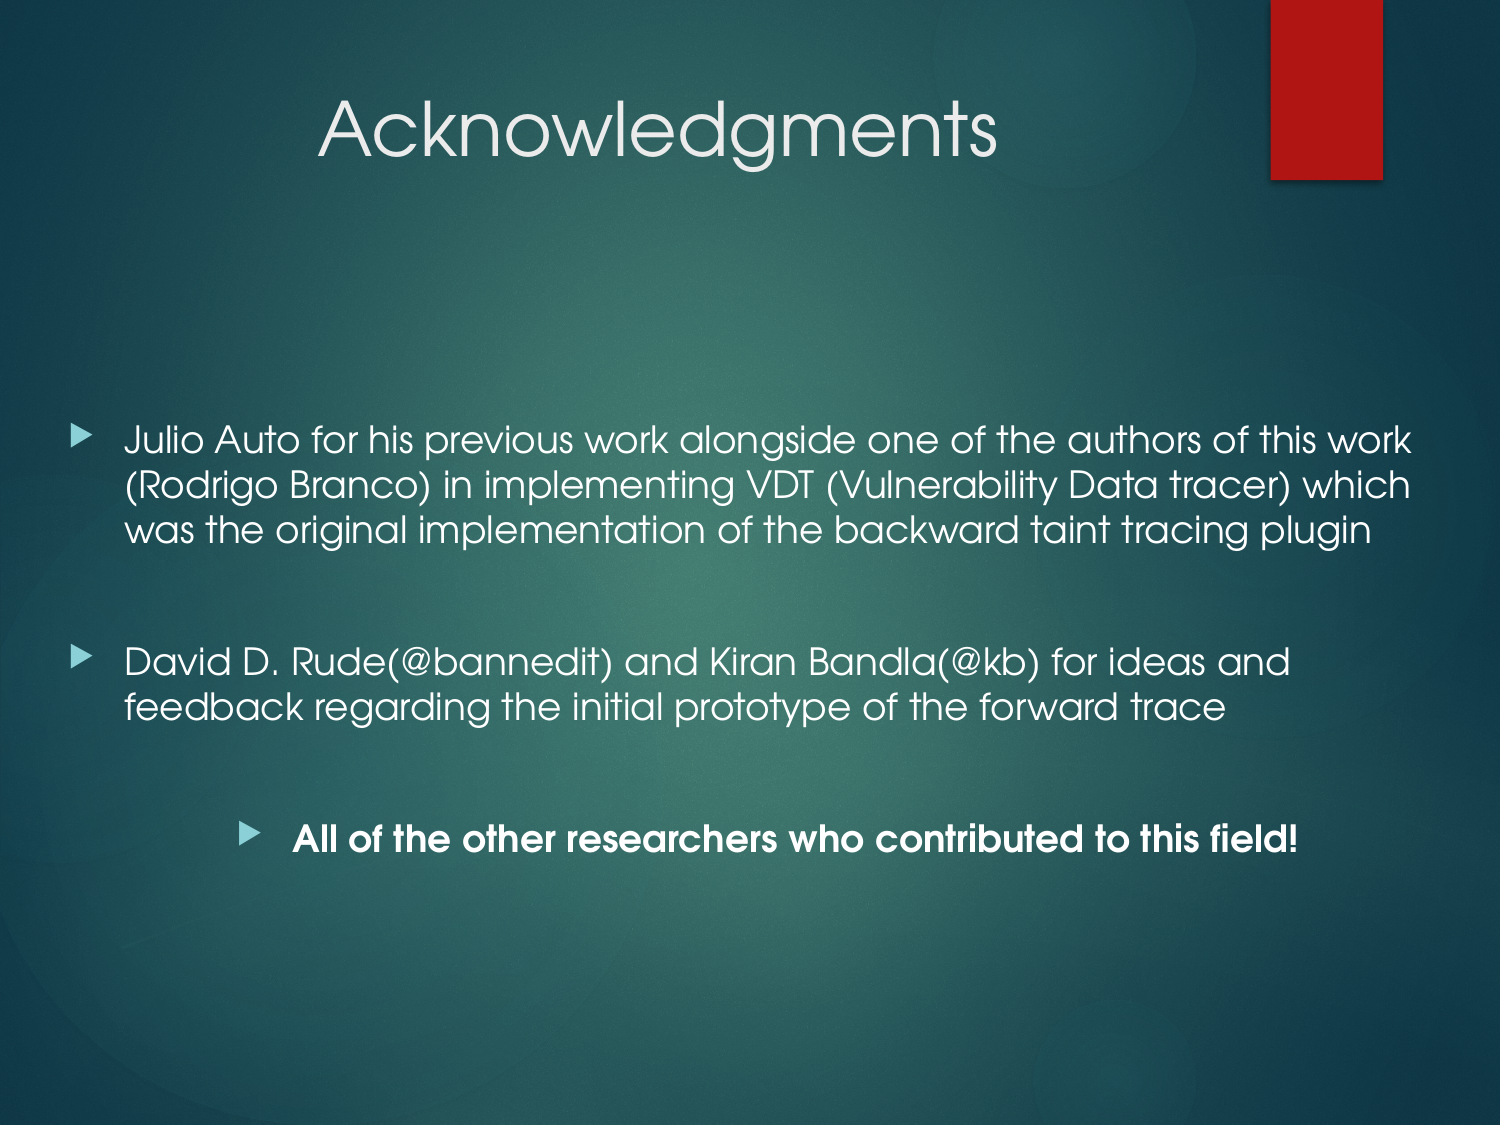

# Acknowledgments
Julio Auto for his previous work alongside one of the authors of this work (Rodrigo Branco) in implementing VDT (Vulnerability Data tracer) which was the original implementation of the backward taint tracing plugin

David D. Rude(@bannedit) and Kiran Bandla(@kb) for ideas and feedback regarding the initial prototype of the forward trace

All of the other researchers who contributed to this field!